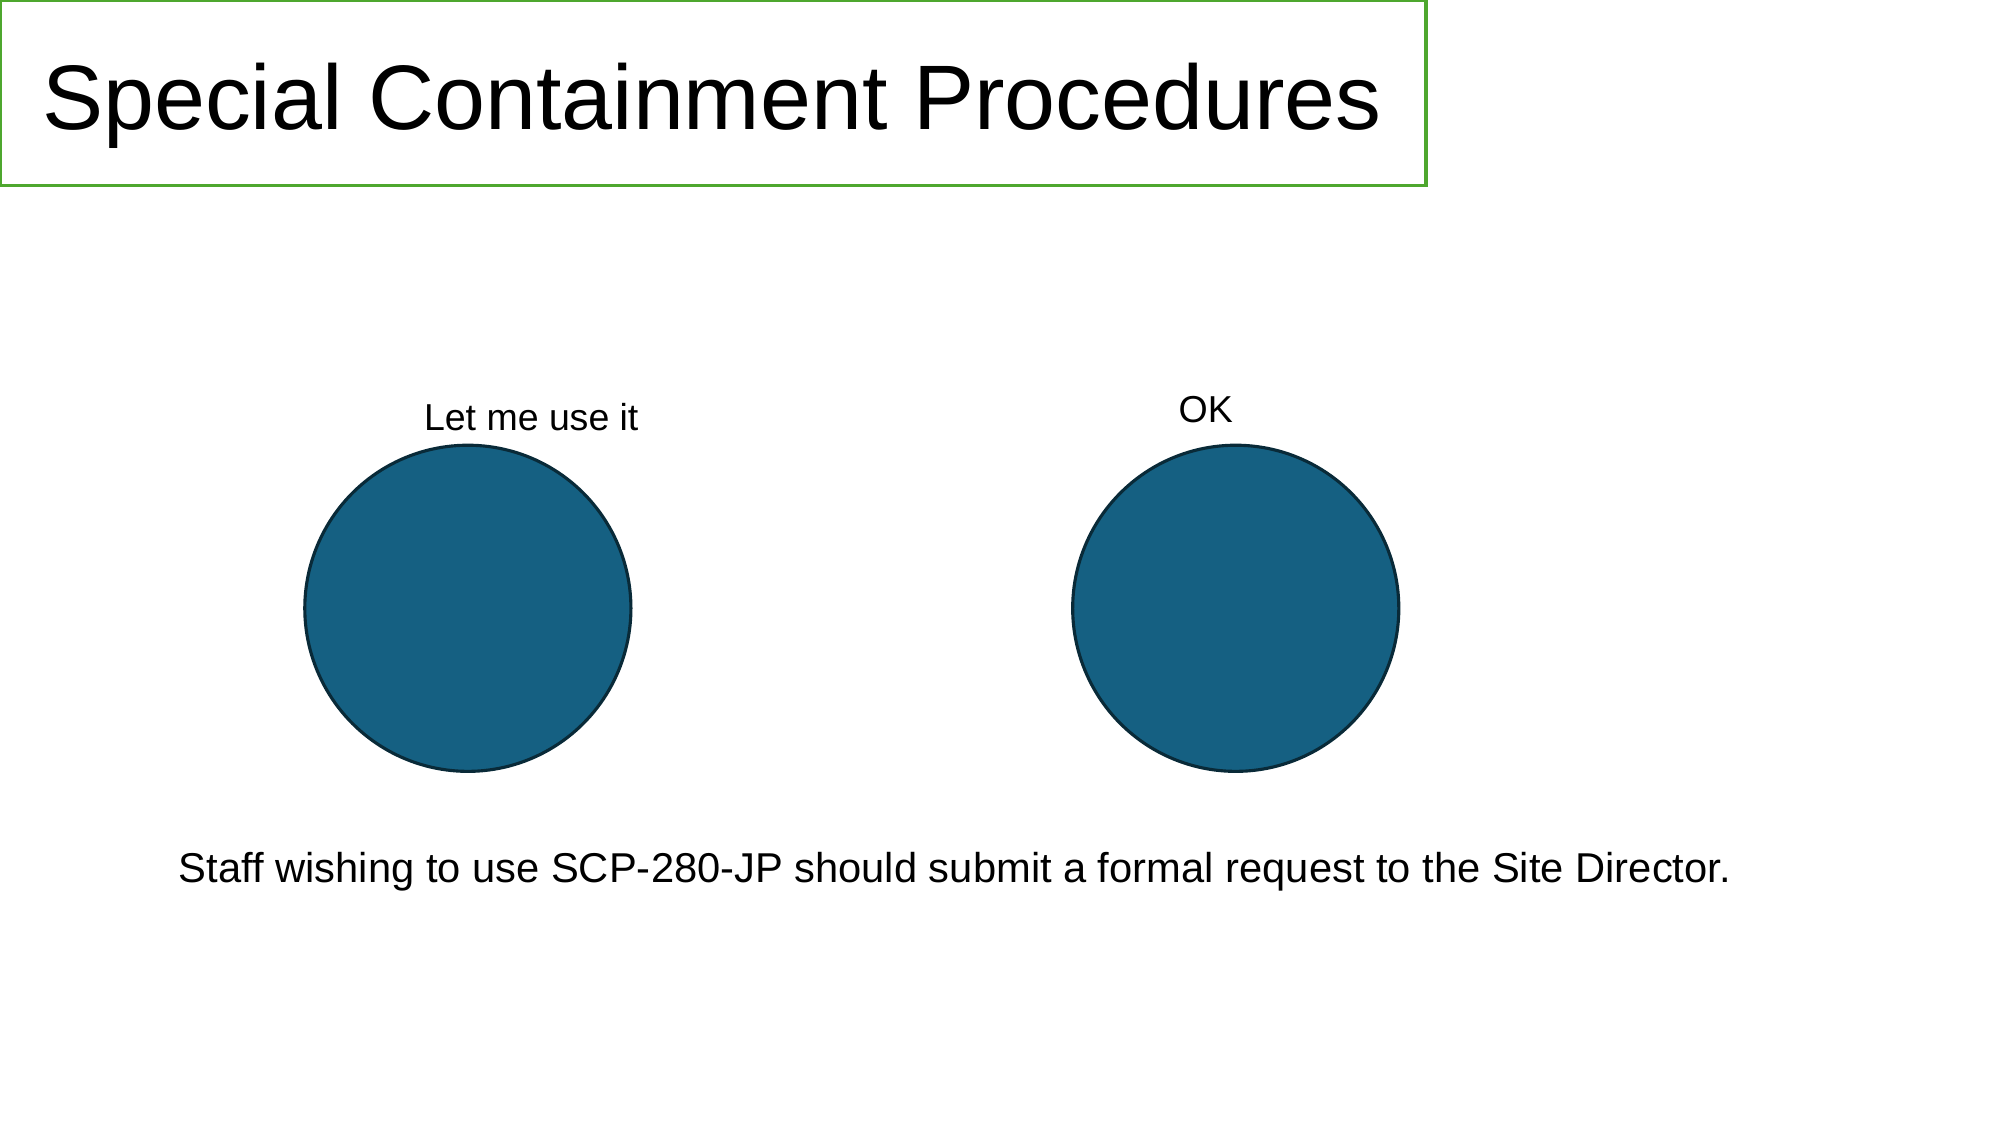

Special Containment Procedures
OK
Let me use it

Staff wishing to use SCP-280-JP should submit a formal request to the Site Director.